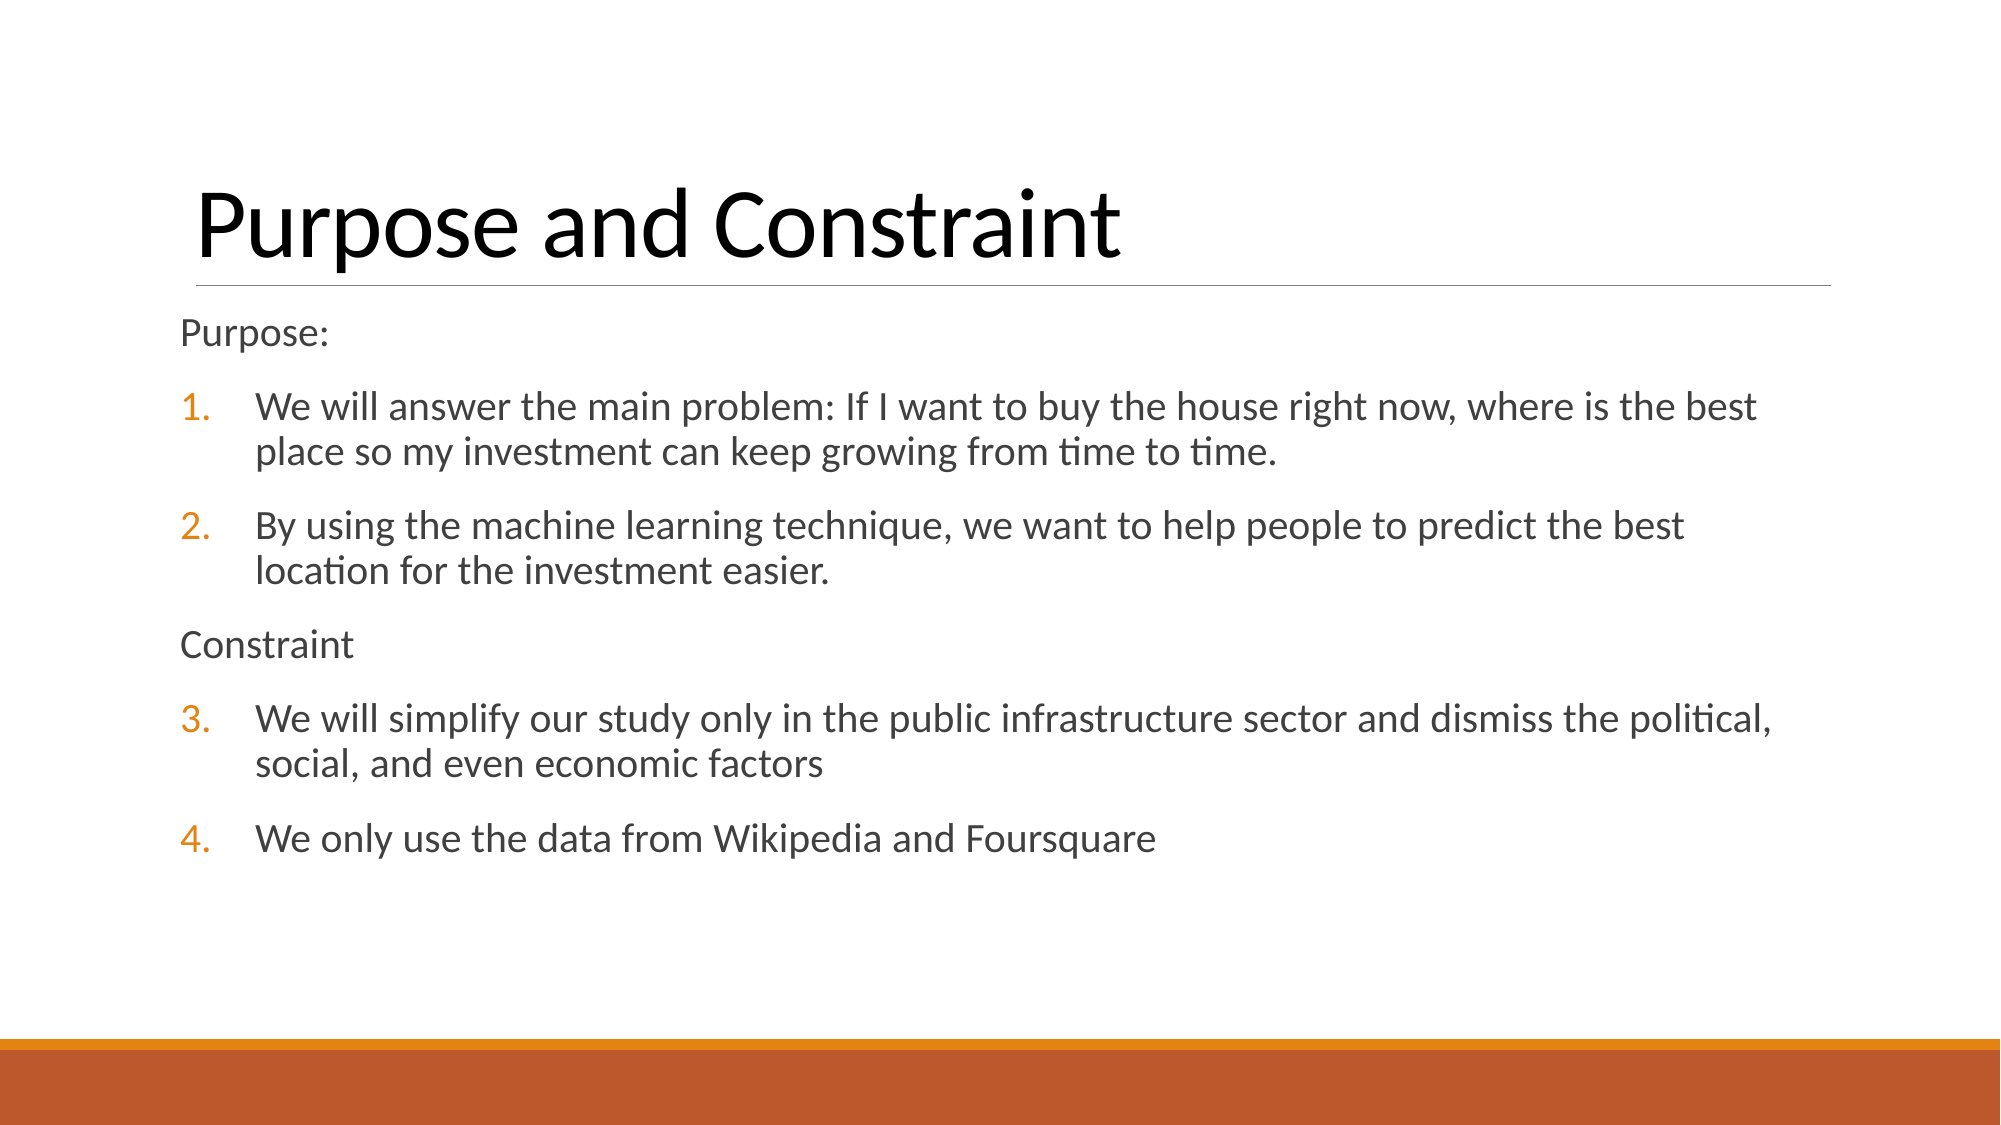

# Purpose and Constraint
Purpose:
We will answer the main problem: If I want to buy the house right now, where is the best place so my investment can keep growing from time to time.
By using the machine learning technique, we want to help people to predict the best location for the investment easier.
Constraint
We will simplify our study only in the public infrastructure sector and dismiss the political, social, and even economic factors
We only use the data from Wikipedia and Foursquare